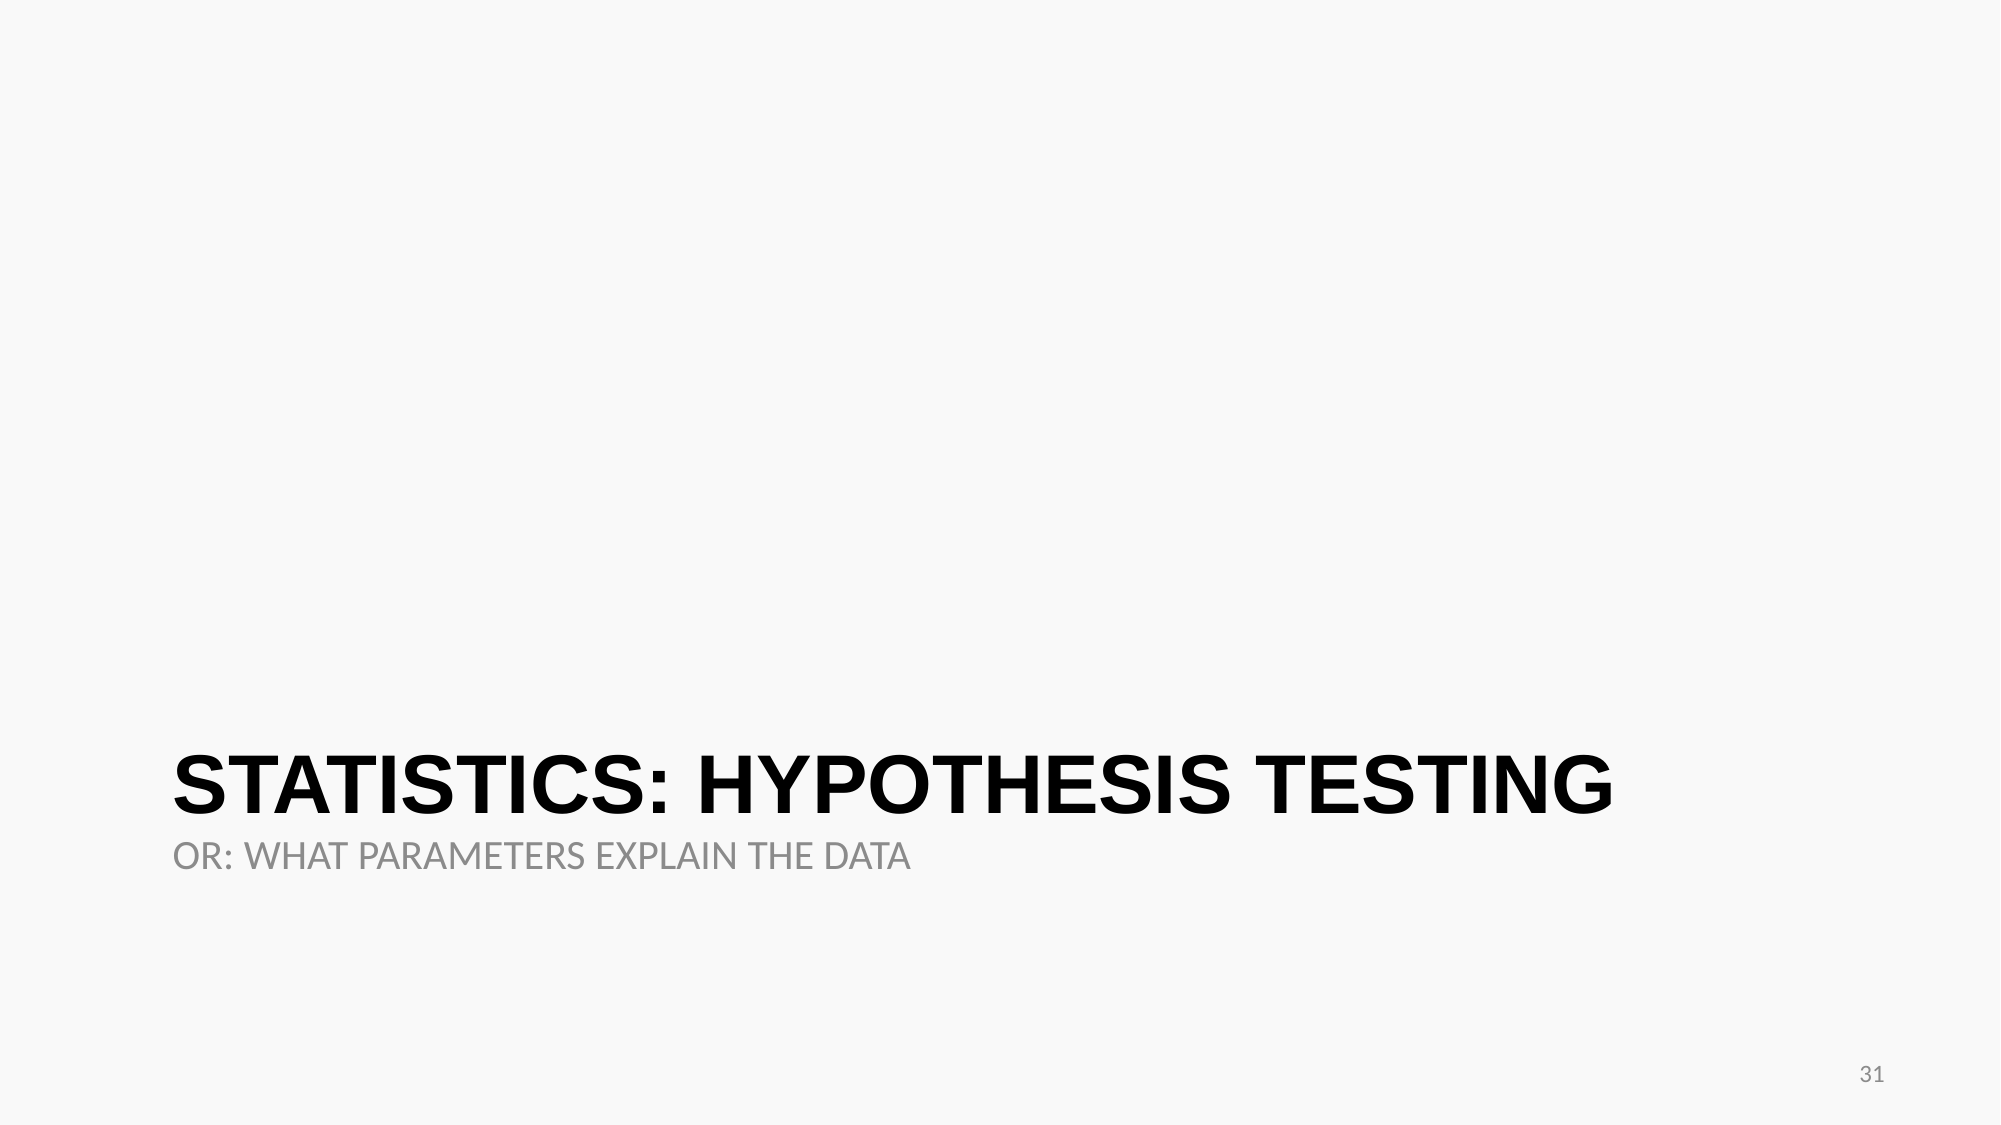

# Statistics: Hypothesis Testing
OR: WHAT PARAMETERS EXPLAIN THE DATA
31